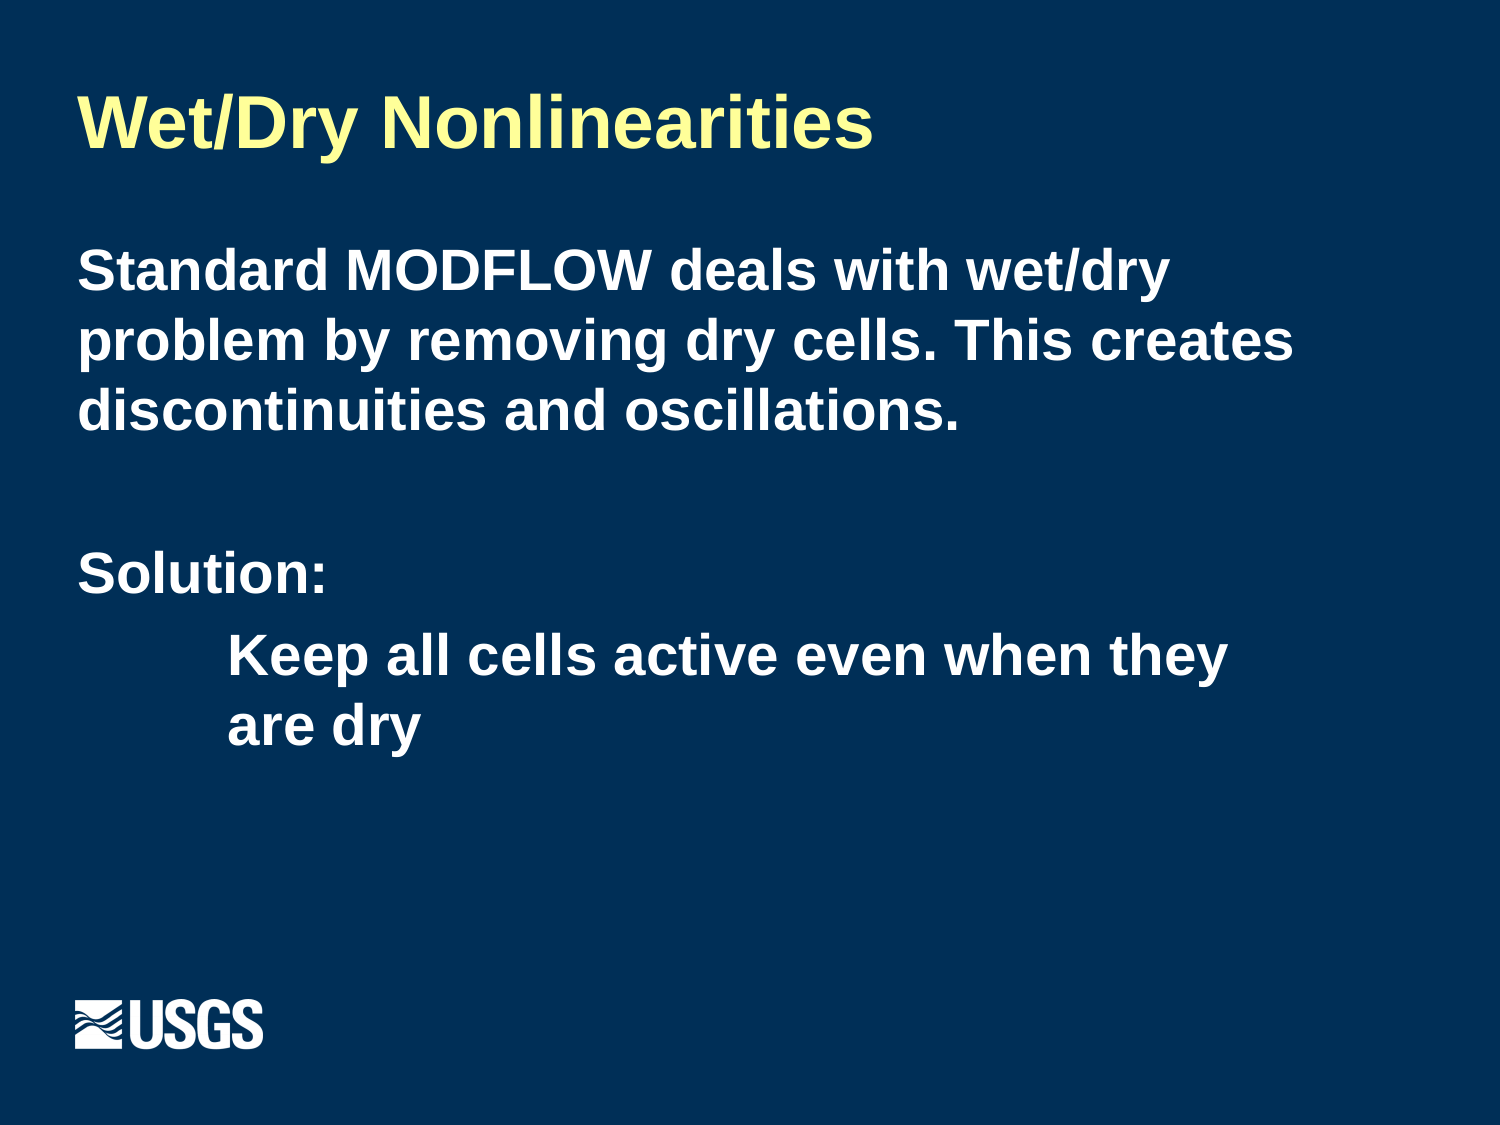

# Wet/Dry Nonlinearities
Standard MODFLOW deals with wet/dry problem by removing dry cells. This creates discontinuities and oscillations.

Solution:
	Keep all cells active even when they
are dry